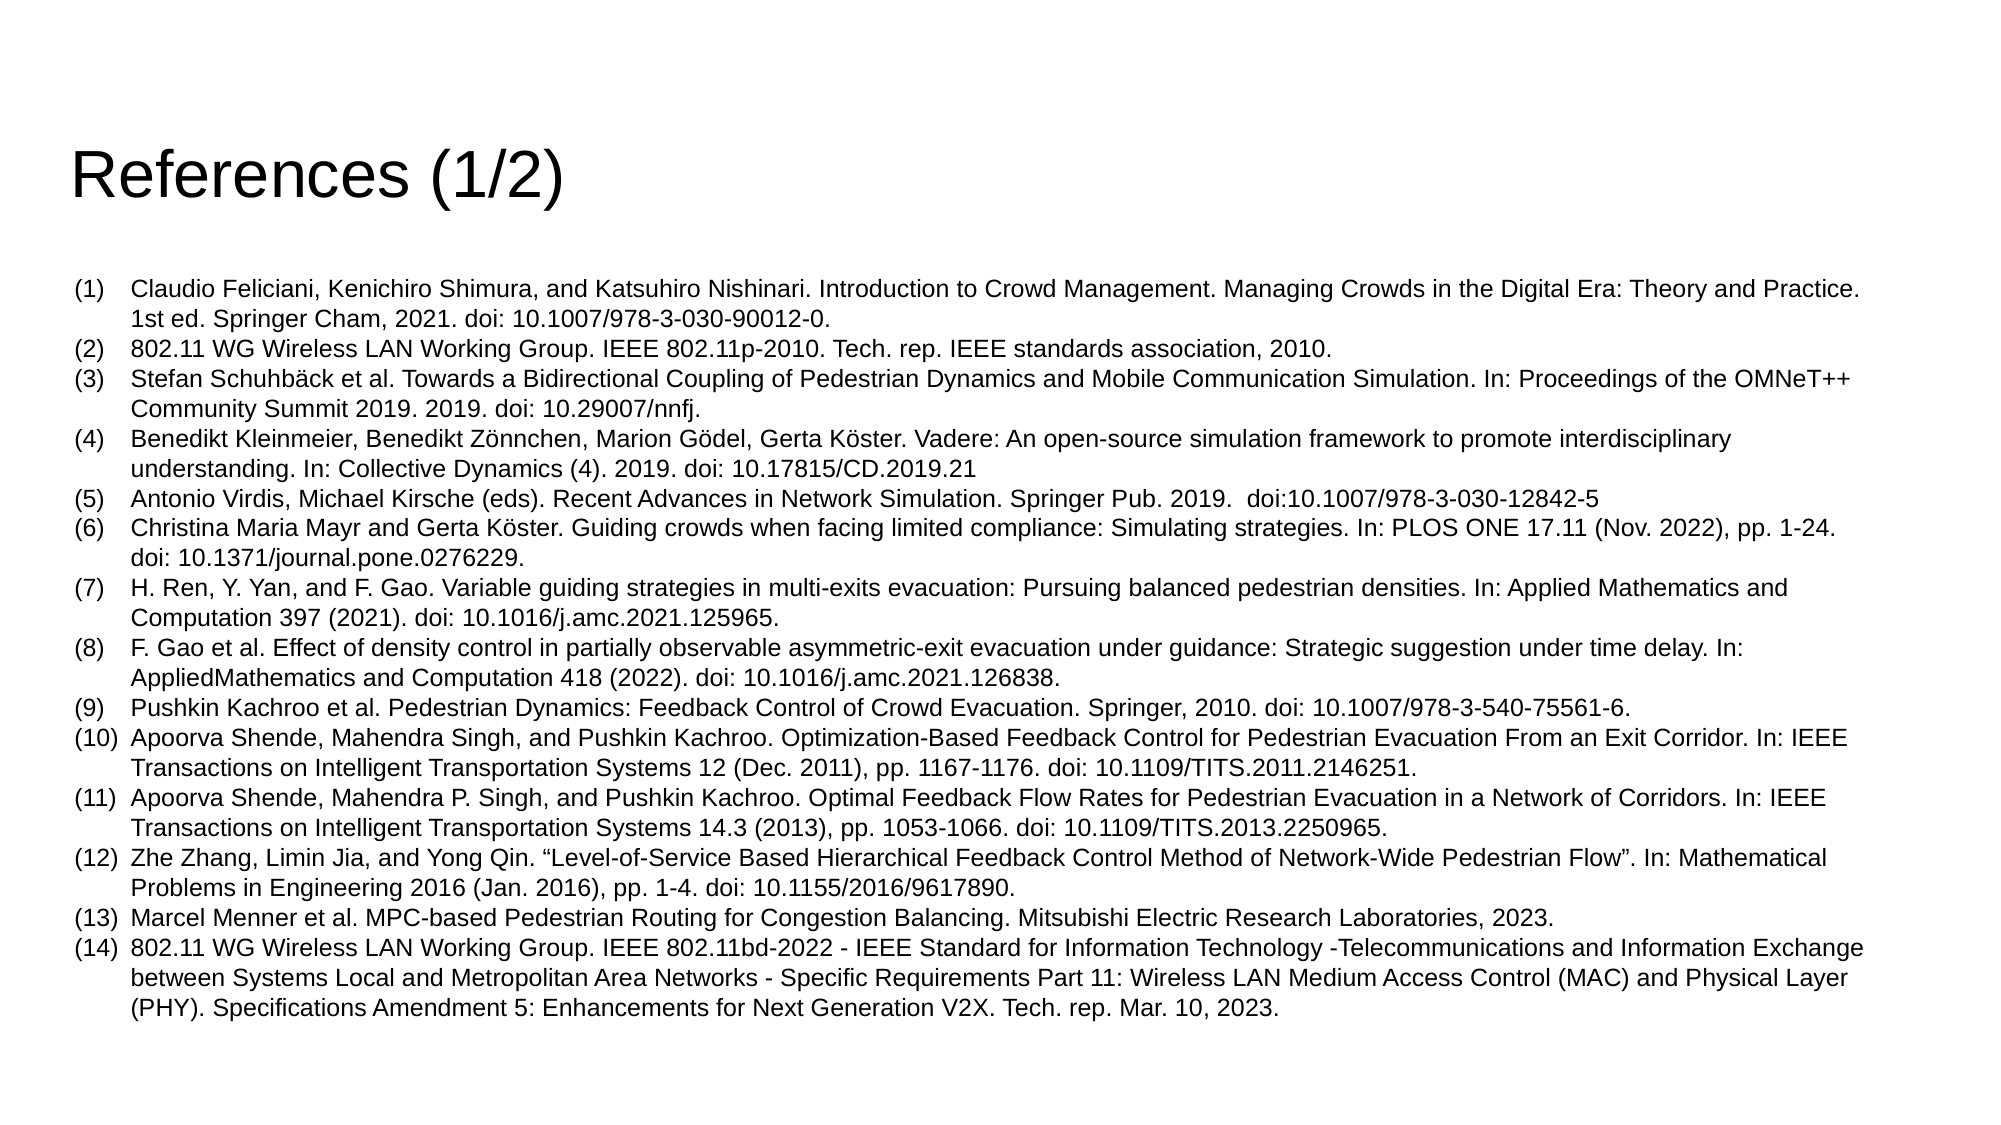

References (1/2)
Claudio Feliciani, Kenichiro Shimura, and Katsuhiro Nishinari. Introduction to Crowd Management. Managing Crowds in the Digital Era: Theory and Practice. 1st ed. Springer Cham, 2021. doi: 10.1007/978-3-030-90012-0.
802.11 WG Wireless LAN Working Group. IEEE 802.11p-2010. Tech. rep. IEEE standards association, 2010.
Stefan Schuhbäck et al. Towards a Bidirectional Coupling of Pedestrian Dynamics and Mobile Communication Simulation. In: Proceedings of the OMNeT++ Community Summit 2019. 2019. doi: 10.29007/nnfj.
Benedikt Kleinmeier, Benedikt Zönnchen, Marion Gödel, Gerta Köster. Vadere: An open-source simulation framework to promote interdisciplinary understanding. In: Collective Dynamics (4). 2019. doi: 10.17815/CD.2019.21
Antonio Virdis, Michael Kirsche (eds). Recent Advances in Network Simulation. Springer Pub. 2019.  doi:10.1007/978-3-030-12842-5
Christina Maria Mayr and Gerta Köster. Guiding crowds when facing limited compliance: Simulating strategies. In: PLOS ONE 17.11 (Nov. 2022), pp. 1-24. doi: 10.1371/journal.pone.0276229.
H. Ren, Y. Yan, and F. Gao. Variable guiding strategies in multi-exits evacuation: Pursuing balanced pedestrian densities. In: Applied Mathematics and Computation 397 (2021). doi: 10.1016/j.amc.2021.125965.
F. Gao et al. Effect of density control in partially observable asymmetric-exit evacuation under guidance: Strategic suggestion under time delay. In: AppliedMathematics and Computation 418 (2022). doi: 10.1016/j.amc.2021.126838.
Pushkin Kachroo et al. Pedestrian Dynamics: Feedback Control of Crowd Evacuation. Springer, 2010. doi: 10.1007/978-3-540-75561-6.
Apoorva Shende, Mahendra Singh, and Pushkin Kachroo. Optimization-Based Feedback Control for Pedestrian Evacuation From an Exit Corridor. In: IEEE Transactions on Intelligent Transportation Systems 12 (Dec. 2011), pp. 1167-1176. doi: 10.1109/TITS.2011.2146251.
Apoorva Shende, Mahendra P. Singh, and Pushkin Kachroo. Optimal Feedback Flow Rates for Pedestrian Evacuation in a Network of Corridors. In: IEEE Transactions on Intelligent Transportation Systems 14.3 (2013), pp. 1053-1066. doi: 10.1109/TITS.2013.2250965.
Zhe Zhang, Limin Jia, and Yong Qin. “Level-of-Service Based Hierarchical Feedback Control Method of Network-Wide Pedestrian Flow”. In: Mathematical Problems in Engineering 2016 (Jan. 2016), pp. 1-4. doi: 10.1155/2016/9617890.
Marcel Menner et al. MPC-based Pedestrian Routing for Congestion Balancing. Mitsubishi Electric Research Laboratories, 2023.
802.11 WG Wireless LAN Working Group. IEEE 802.11bd-2022 - IEEE Standard for Information Technology -Telecommunications and Information Exchange between Systems Local and Metropolitan Area Networks - Specific Requirements Part 11: Wireless LAN Medium Access Control (MAC) and Physical Layer (PHY). Specifications Amendment 5: Enhancements for Next Generation V2X. Tech. rep. Mar. 10, 2023.